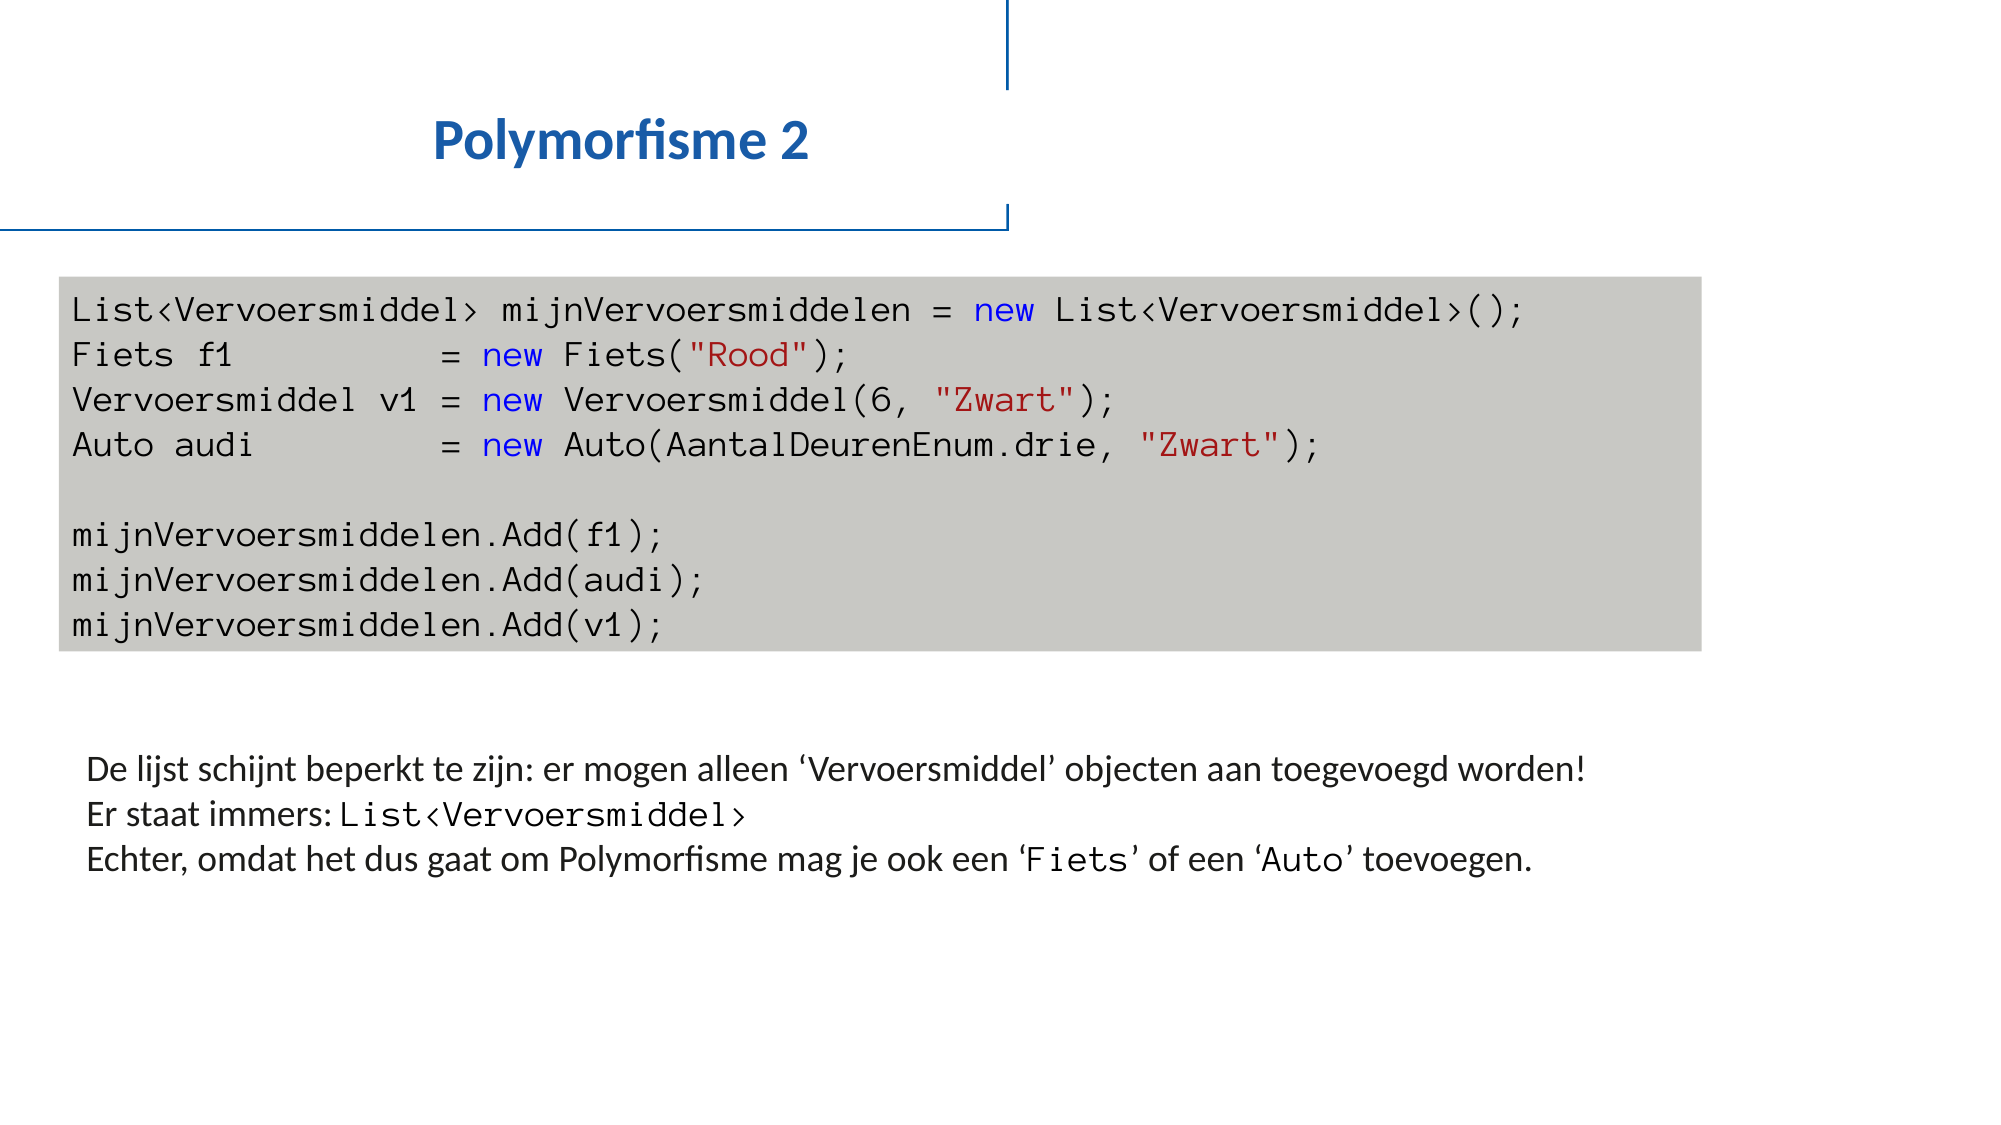

# Polymorfisme 2
List<Vervoersmiddel> mijnVervoersmiddelen = new List<Vervoersmiddel>();
Fiets f1          = new Fiets("Rood");
Vervoersmiddel v1 = new Vervoersmiddel(6, "Zwart");
Auto audi         = new Auto(AantalDeurenEnum.drie, "Zwart");

mijnVervoersmiddelen.Add(f1);
mijnVervoersmiddelen.Add(audi);
mijnVervoersmiddelen.Add(v1);
De lijst schijnt beperkt te zijn: er mogen alleen ‘Vervoersmiddel’ objecten aan toegevoegd worden!
Er staat immers: List<Vervoersmiddel>
Echter, omdat het dus gaat om Polymorfisme mag je ook een ‘Fiets’ of een ‘Auto’ toevoegen.